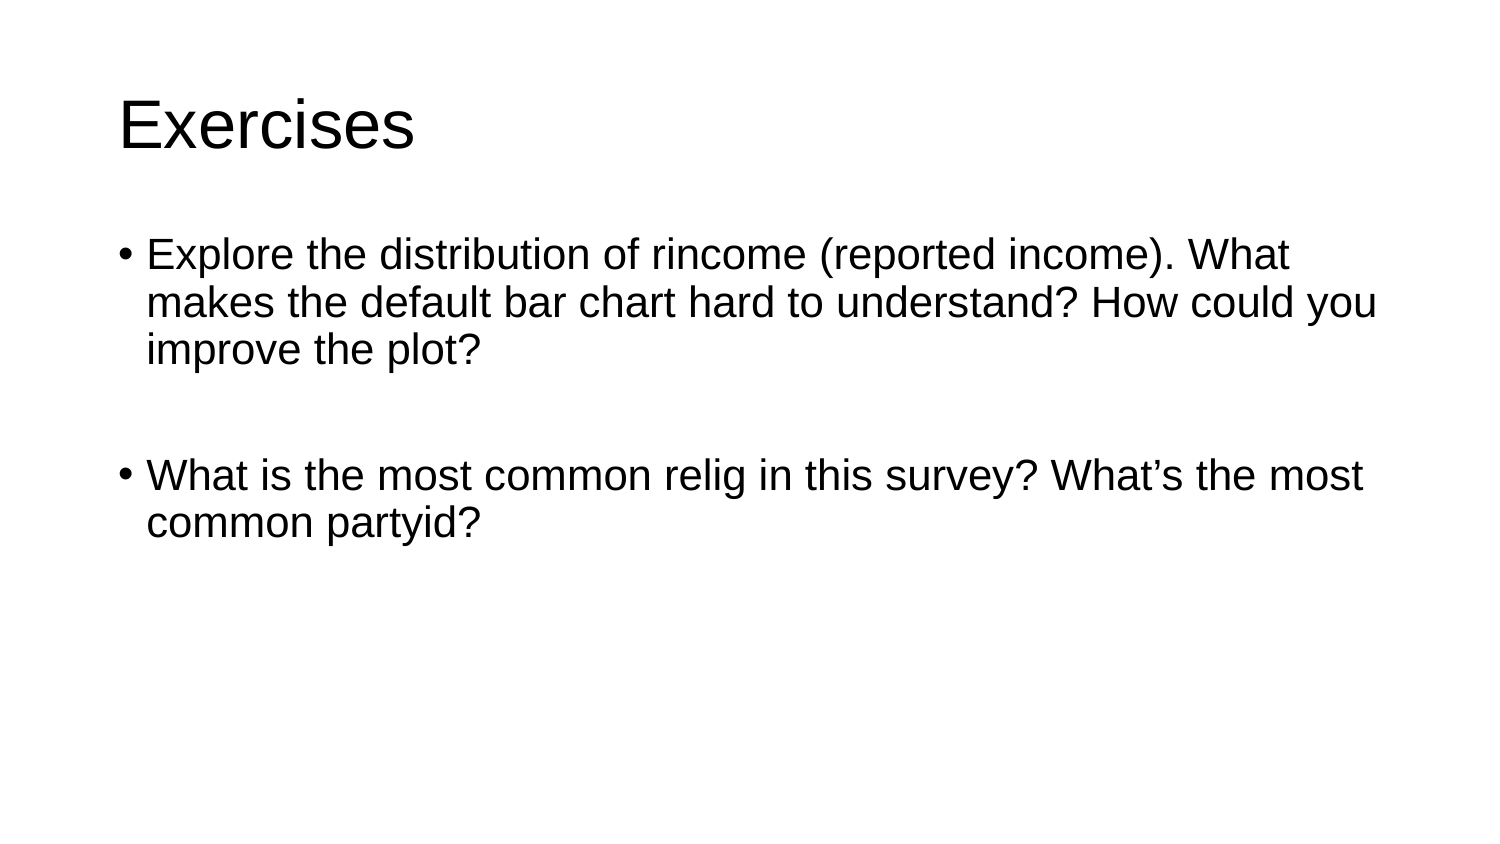

# Exercises
Explore the distribution of rincome (reported income). What makes the default bar chart hard to understand? How could you improve the plot?

What is the most common relig in this survey? What’s the most common partyid?